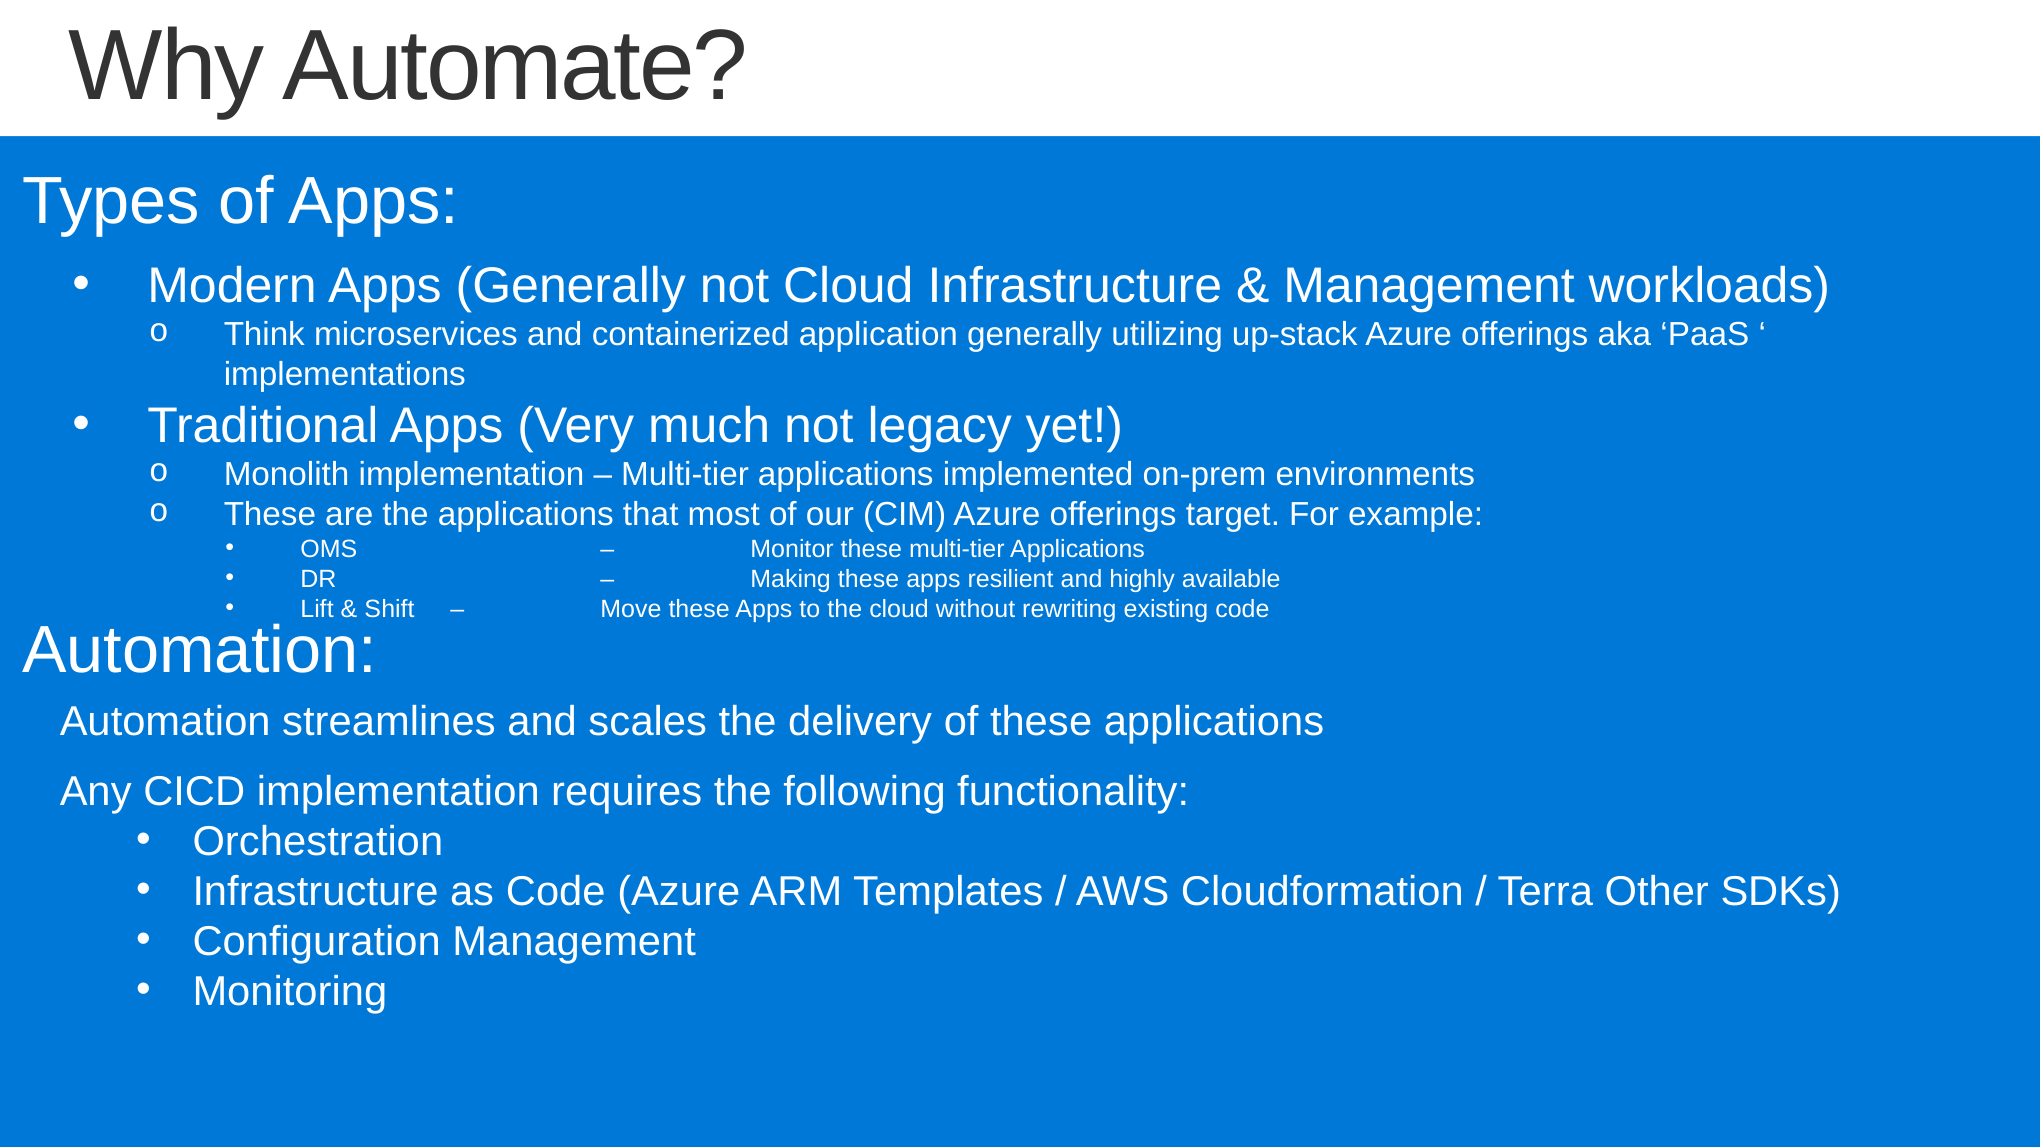

# Why Automate?

Types of Apps:
Modern Apps (Generally not Cloud Infrastructure & Management workloads)
Think microservices and containerized application generally utilizing up-stack Azure offerings aka ‘PaaS ‘ implementations
Traditional Apps (Very much not legacy yet!)
Monolith implementation – Multi-tier applications implemented on-prem environments
These are the applications that most of our (CIM) Azure offerings target. For example:
OMS 		– 	Monitor these multi-tier Applications
DR		–	Making these apps resilient and highly available
Lift & Shift	–	Move these Apps to the cloud without rewriting existing code
Automation:
Automation streamlines and scales the delivery of these applications

Any CICD implementation requires the following functionality:
Orchestration
Infrastructure as Code (Azure ARM Templates / AWS Cloudformation / Terra Other SDKs)
Configuration Management
Monitoring